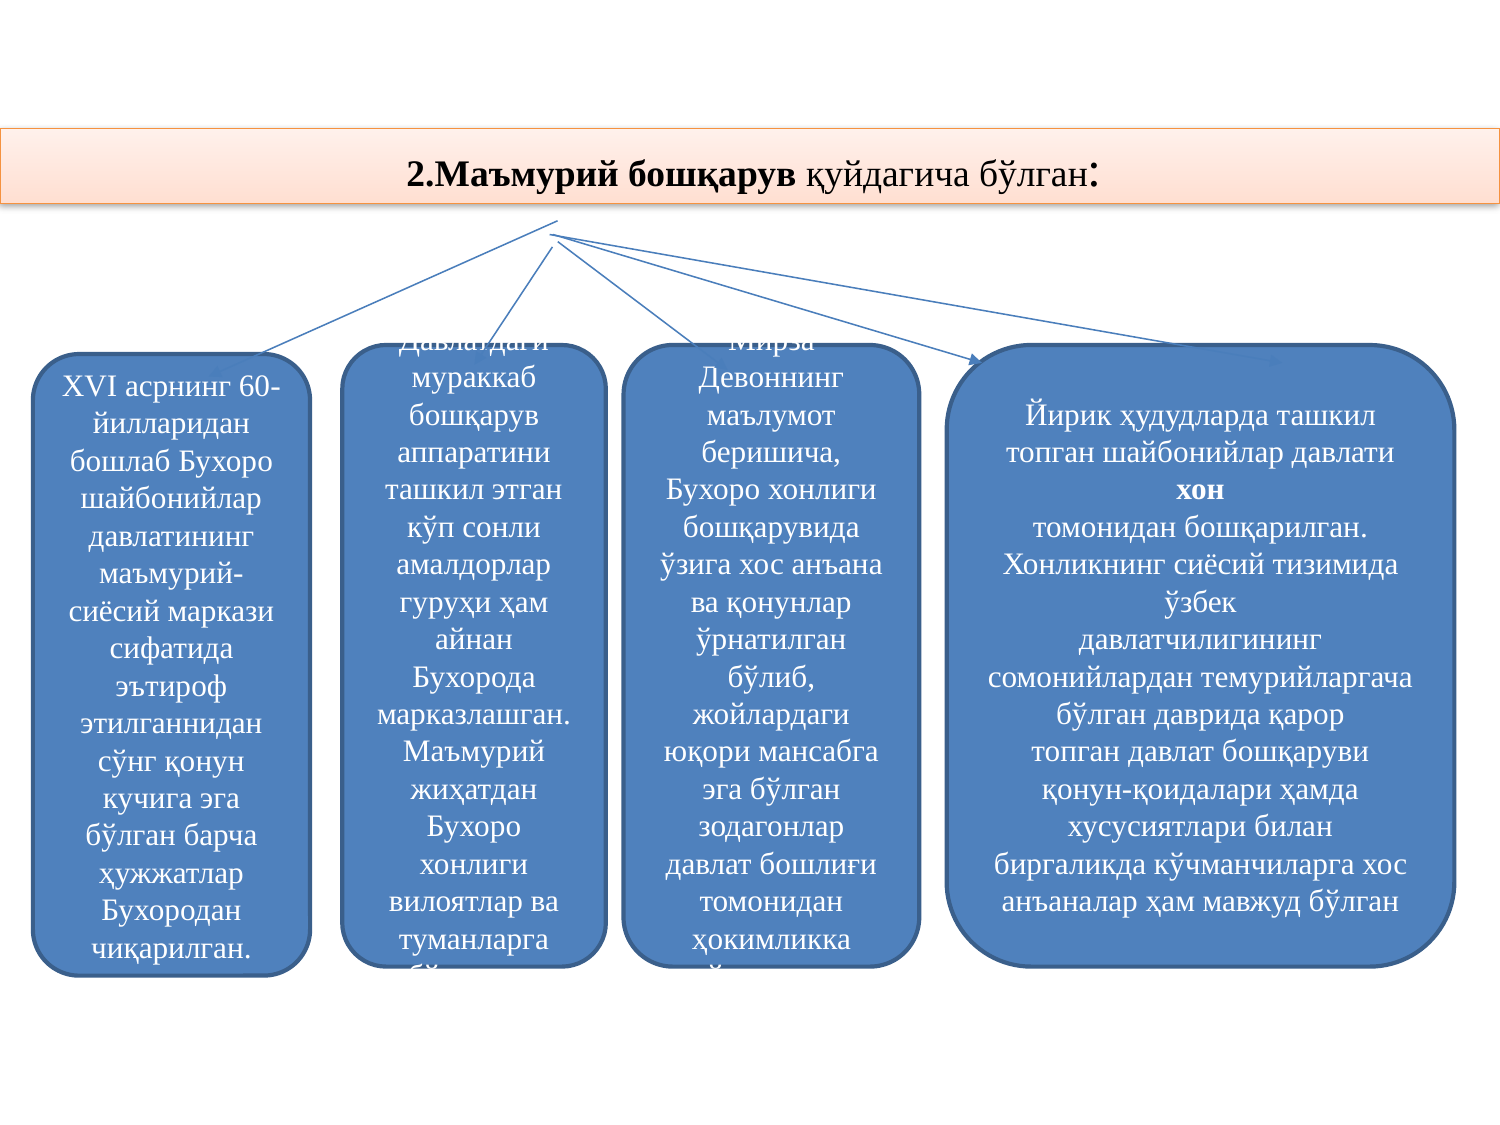

2.Маъмурий бошқарув қуйдагича бўлган:
Йирик ҳудудларда ташкил топган шайбонийлар давлати хон
томонидан бошқарилган. Хонликнинг сиёсий тизимида ўзбек
давлатчилигининг сомонийлардан темурийларгача бўлган даврида қарор
топган давлат бошқаруви қонун-қоидалари ҳамда хусусиятлари билан
биргаликда кўчманчиларга хос анъаналар ҳам мавжуд бўлган
Мирза Девоннинг маълумот беришича, Бухоро хонлиги
бошқарувида ўзига хос анъана ва қонунлар ўрнатилган бўлиб, жойлардаги
юқори мансабга эга бўлган зодагонлар давлат бошлиғи томонидан
ҳокимликка кўтарилган.
Давлатдаги мураккаб бошқарув
аппаратини ташкил этган кўп сонли амалдорлар гуруҳи ҳам айнан Бухорода
марказлашган.
Маъмурий жиҳатдан Бухоро хонлиги вилоятлар ва туманларга
бўлинган.
XVI асрнинг 60-йилларидан
бошлаб Бухоро шайбонийлар давлатининг маъмурий-сиёсий маркази
сифатида эътироф этилганнидан сўнг қонун кучига эга бўлган барча
ҳужжатлар Бухородан чиқарилган.